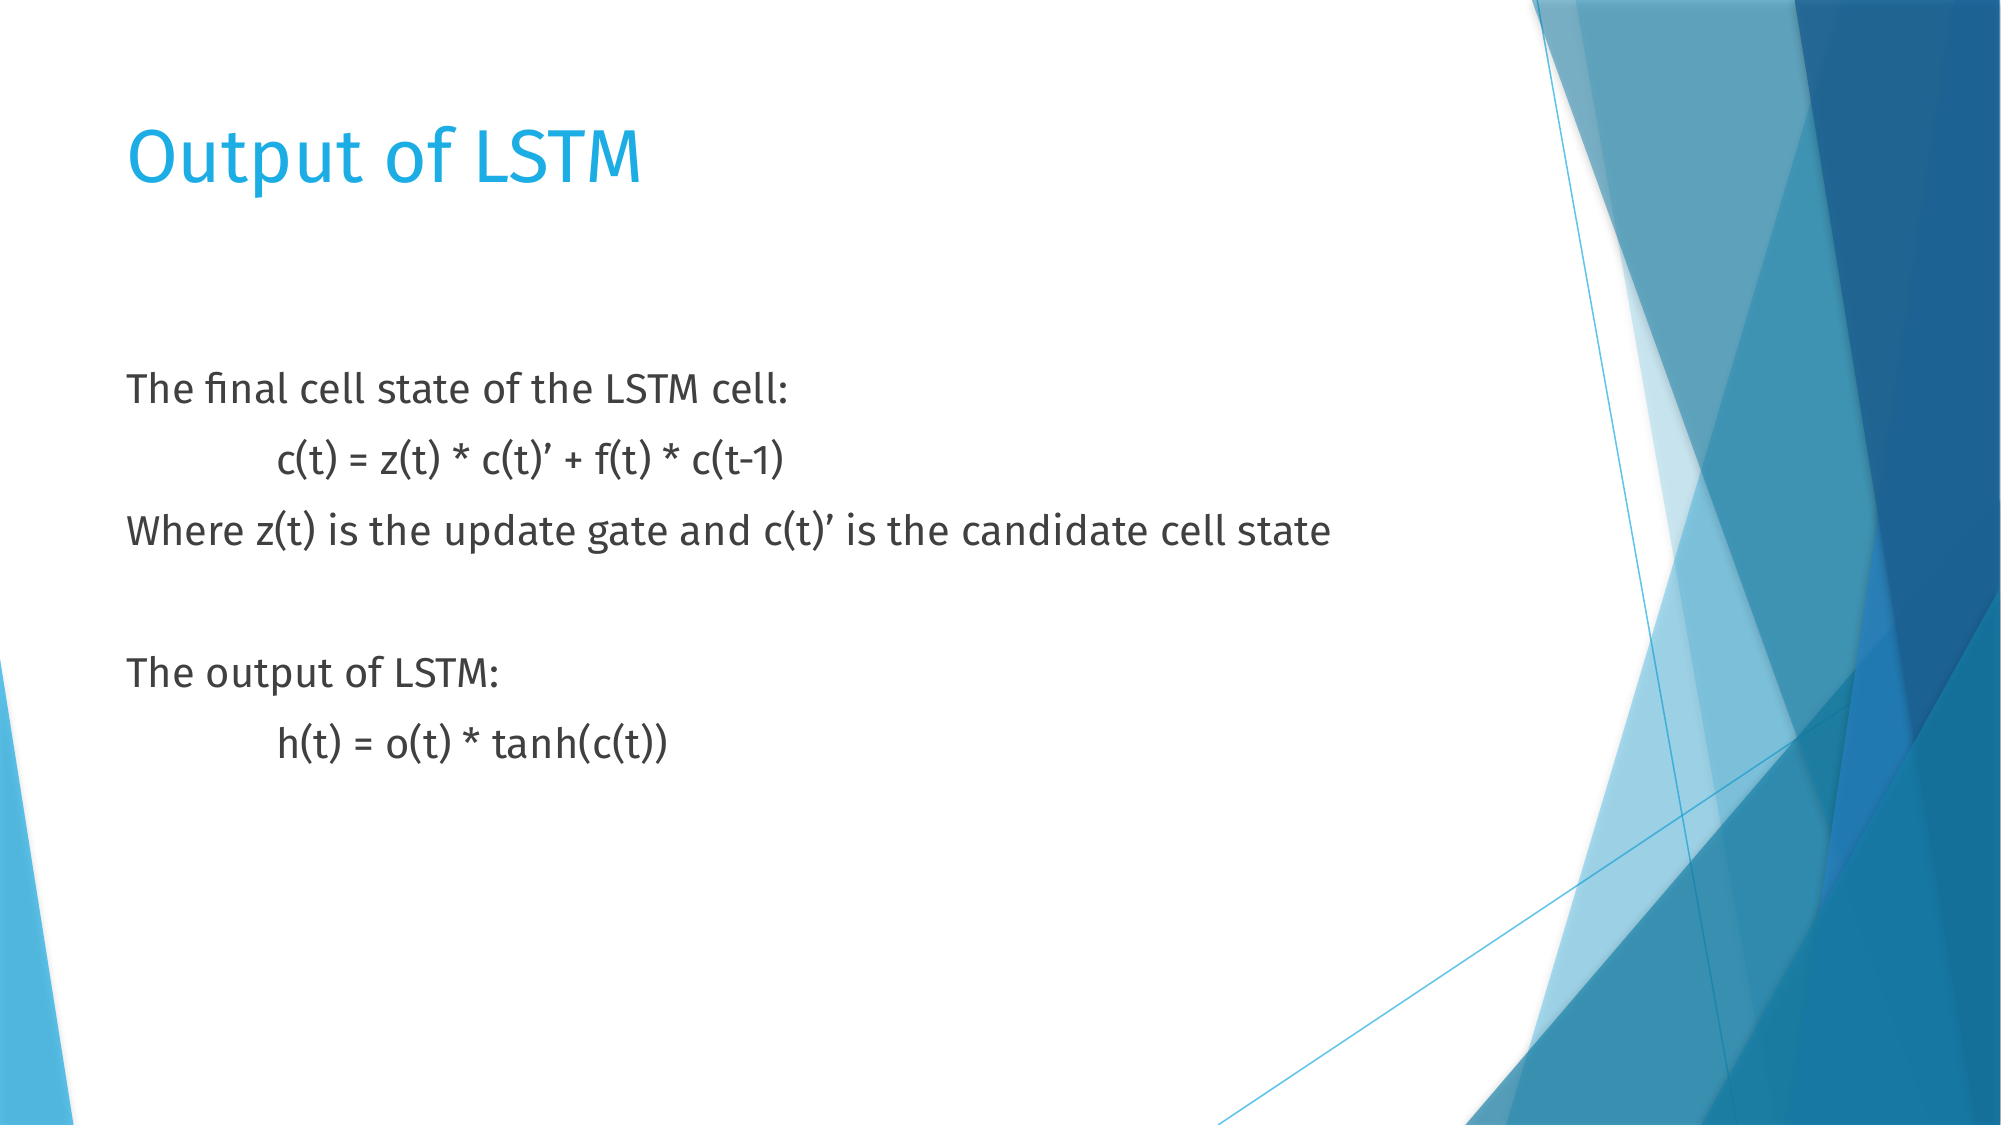

# Output of LSTM
The final cell state of the LSTM cell:
	c(t) = z(t) * c(t)’ + f(t) * c(t-1)
Where z(t) is the update gate and c(t)’ is the candidate cell state

The output of LSTM:
	h(t) = o(t) * tanh(c(t))